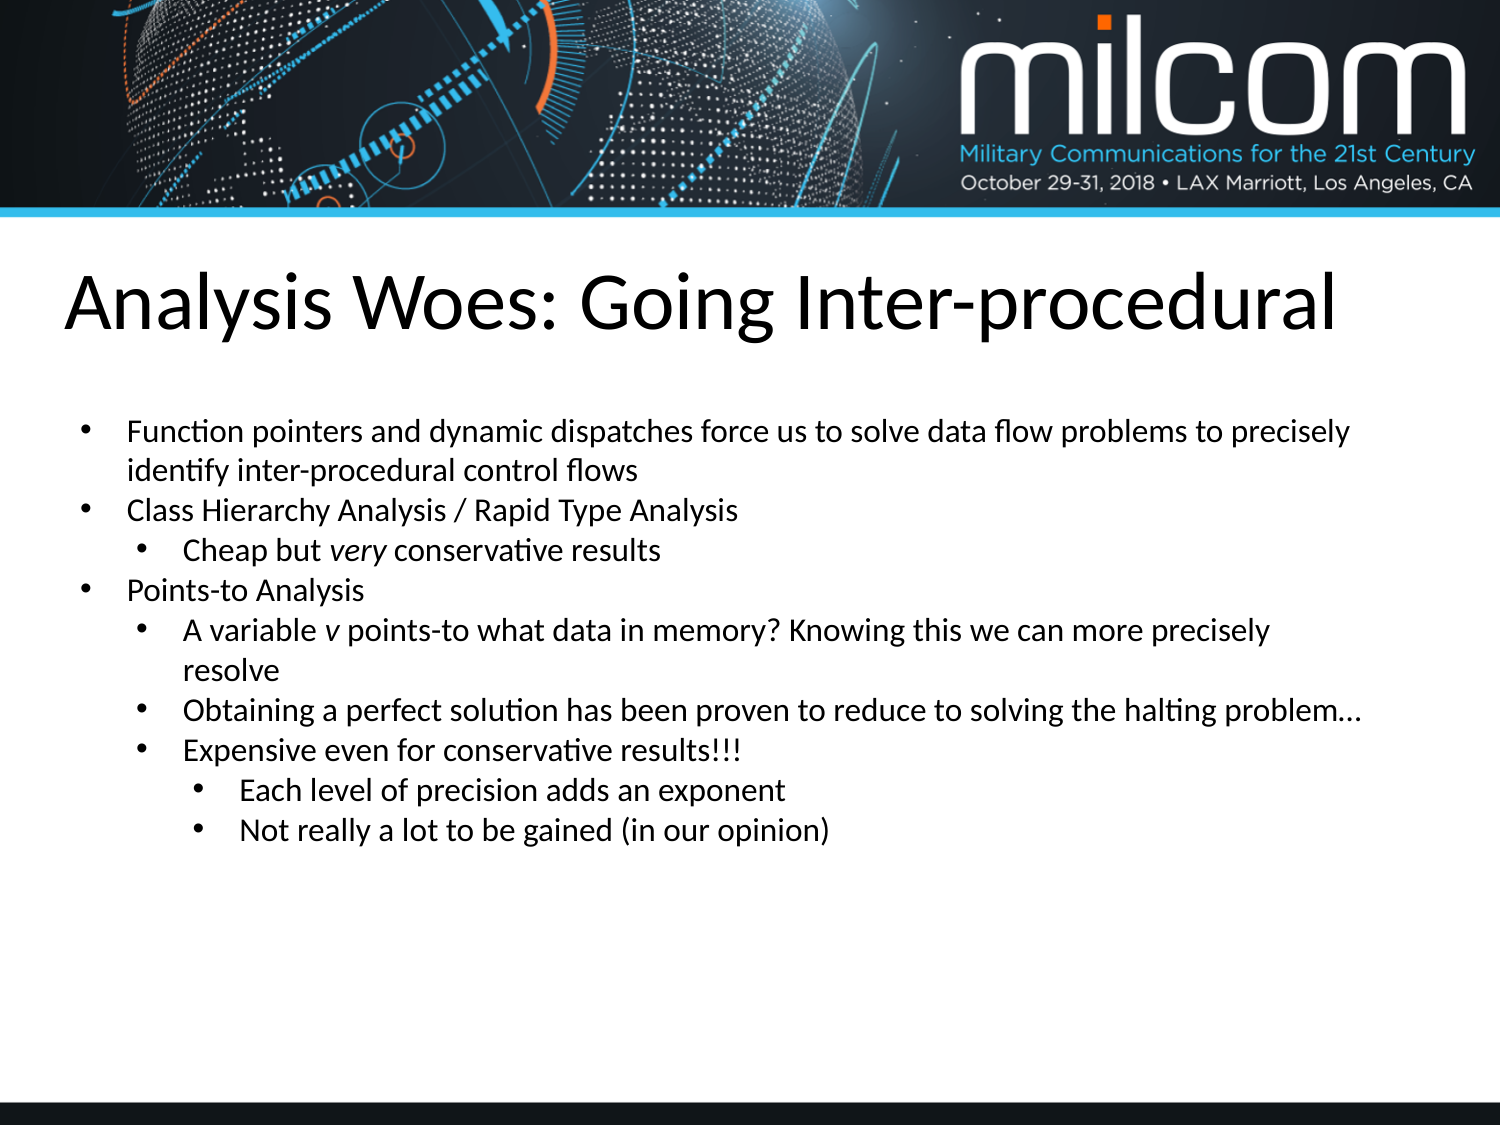

# Analysis Woes: Going Inter-procedural
Function pointers and dynamic dispatches force us to solve data flow problems to precisely identify inter-procedural control flows
Class Hierarchy Analysis / Rapid Type Analysis
Cheap but very conservative results
Points-to Analysis
A variable v points-to what data in memory? Knowing this we can more precisely resolve
Obtaining a perfect solution has been proven to reduce to solving the halting problem…
Expensive even for conservative results!!!
Each level of precision adds an exponent
Not really a lot to be gained (in our opinion)